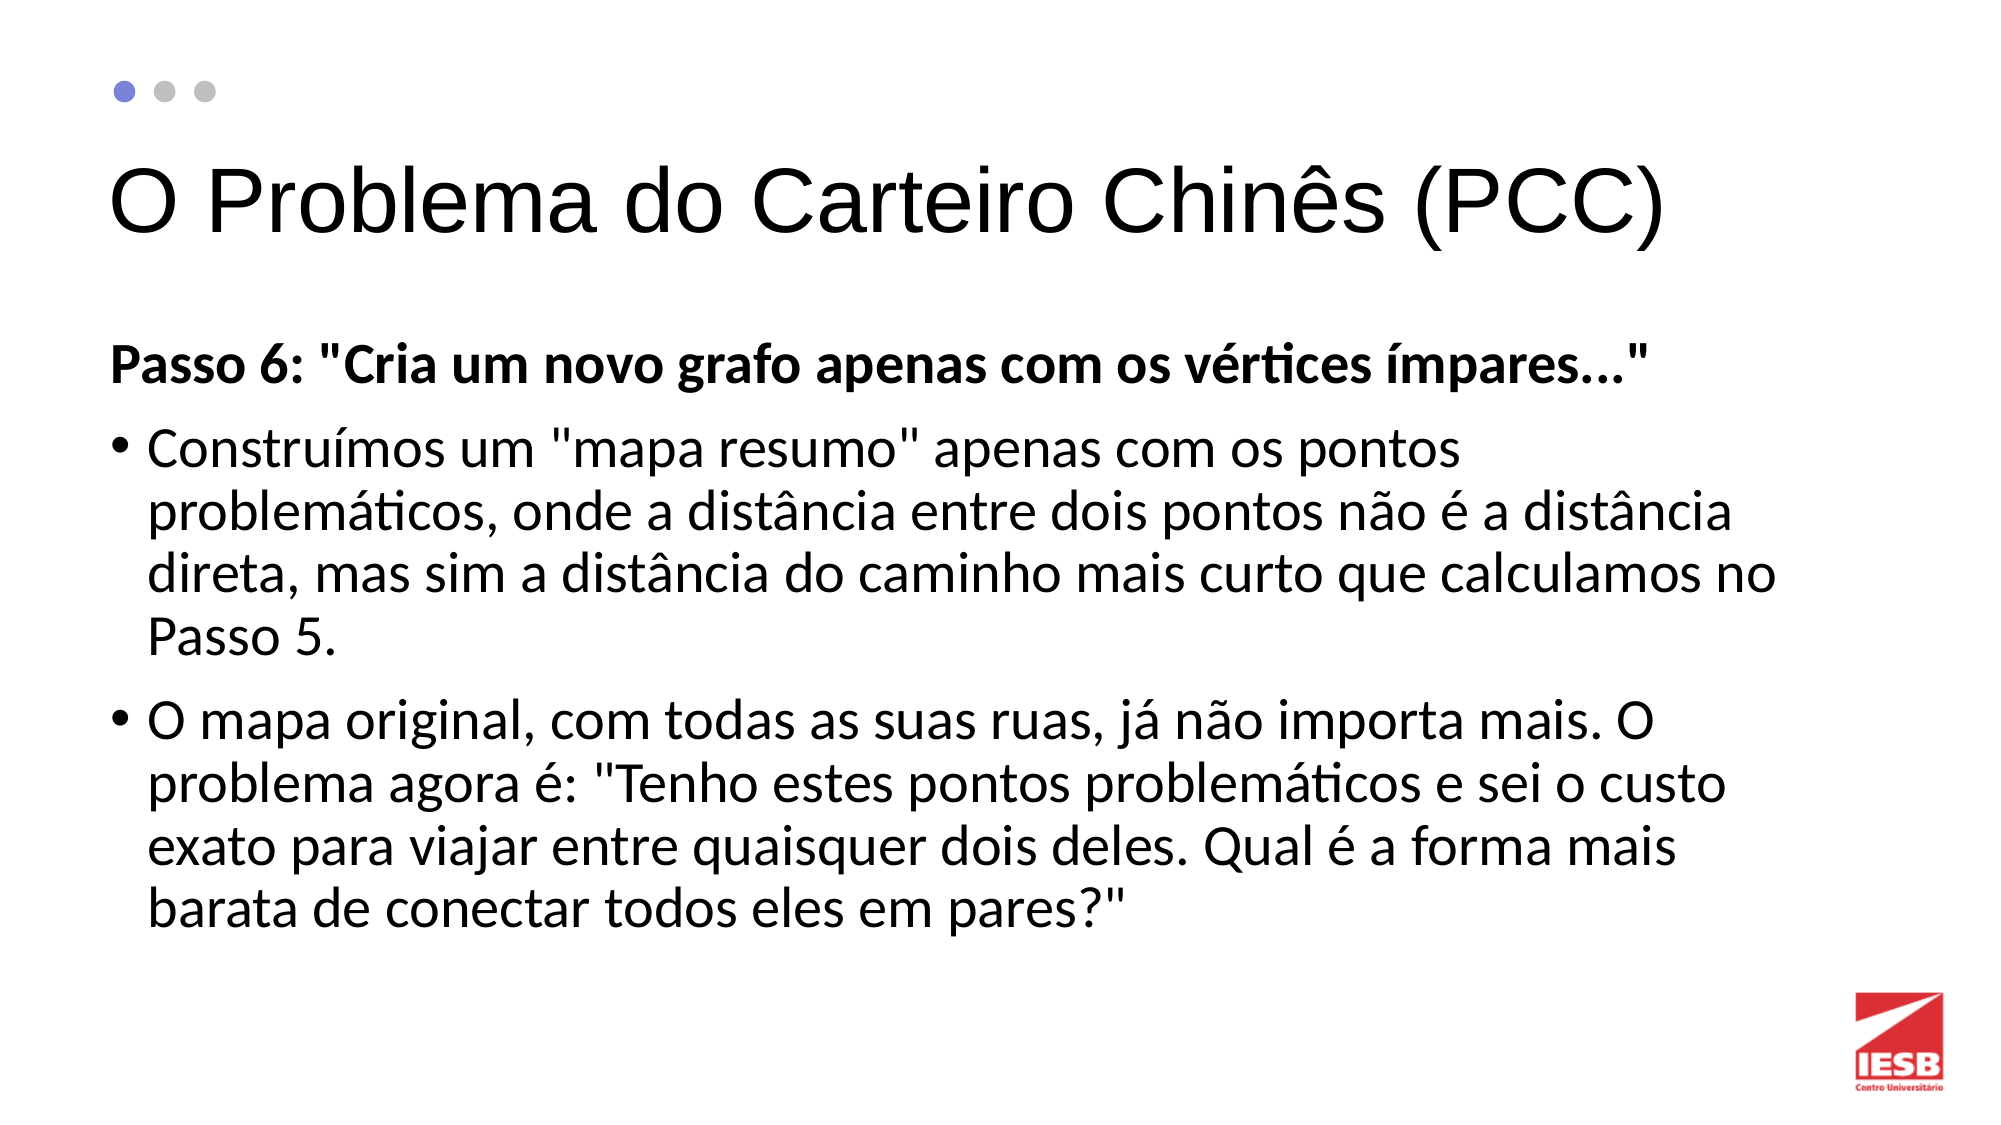

# O Problema do Carteiro Chinês (PCC)
Passo 6: "Cria um novo grafo apenas com os vértices ímpares..."
Construímos um "mapa resumo" apenas com os pontos problemáticos, onde a distância entre dois pontos não é a distância direta, mas sim a distância do caminho mais curto que calculamos no Passo 5.
O mapa original, com todas as suas ruas, já não importa mais. O problema agora é: "Tenho estes pontos problemáticos e sei o custo exato para viajar entre quaisquer dois deles. Qual é a forma mais barata de conectar todos eles em pares?"